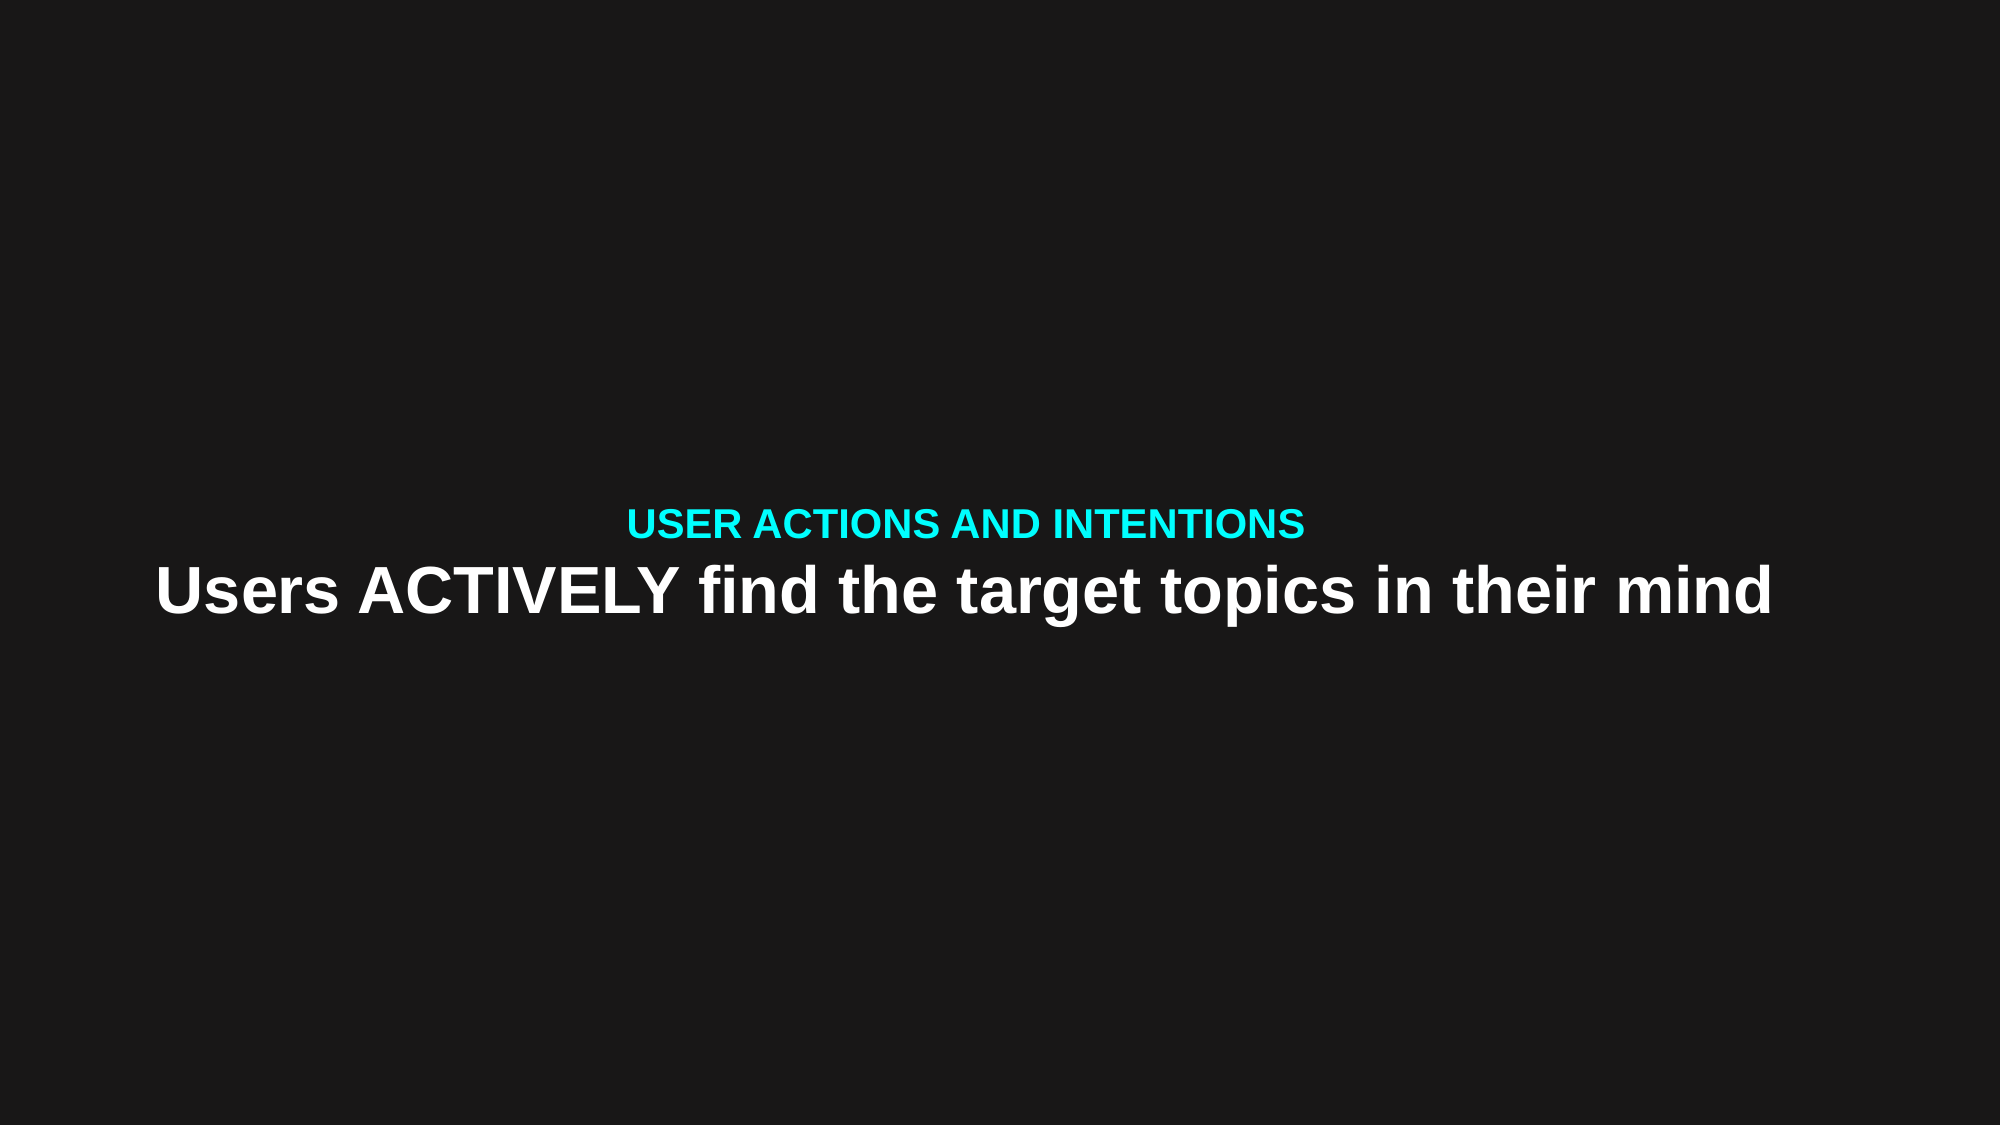

USER ACTIONS AND INTENTIONS
Users ACTIVELY find the target topics in their mind